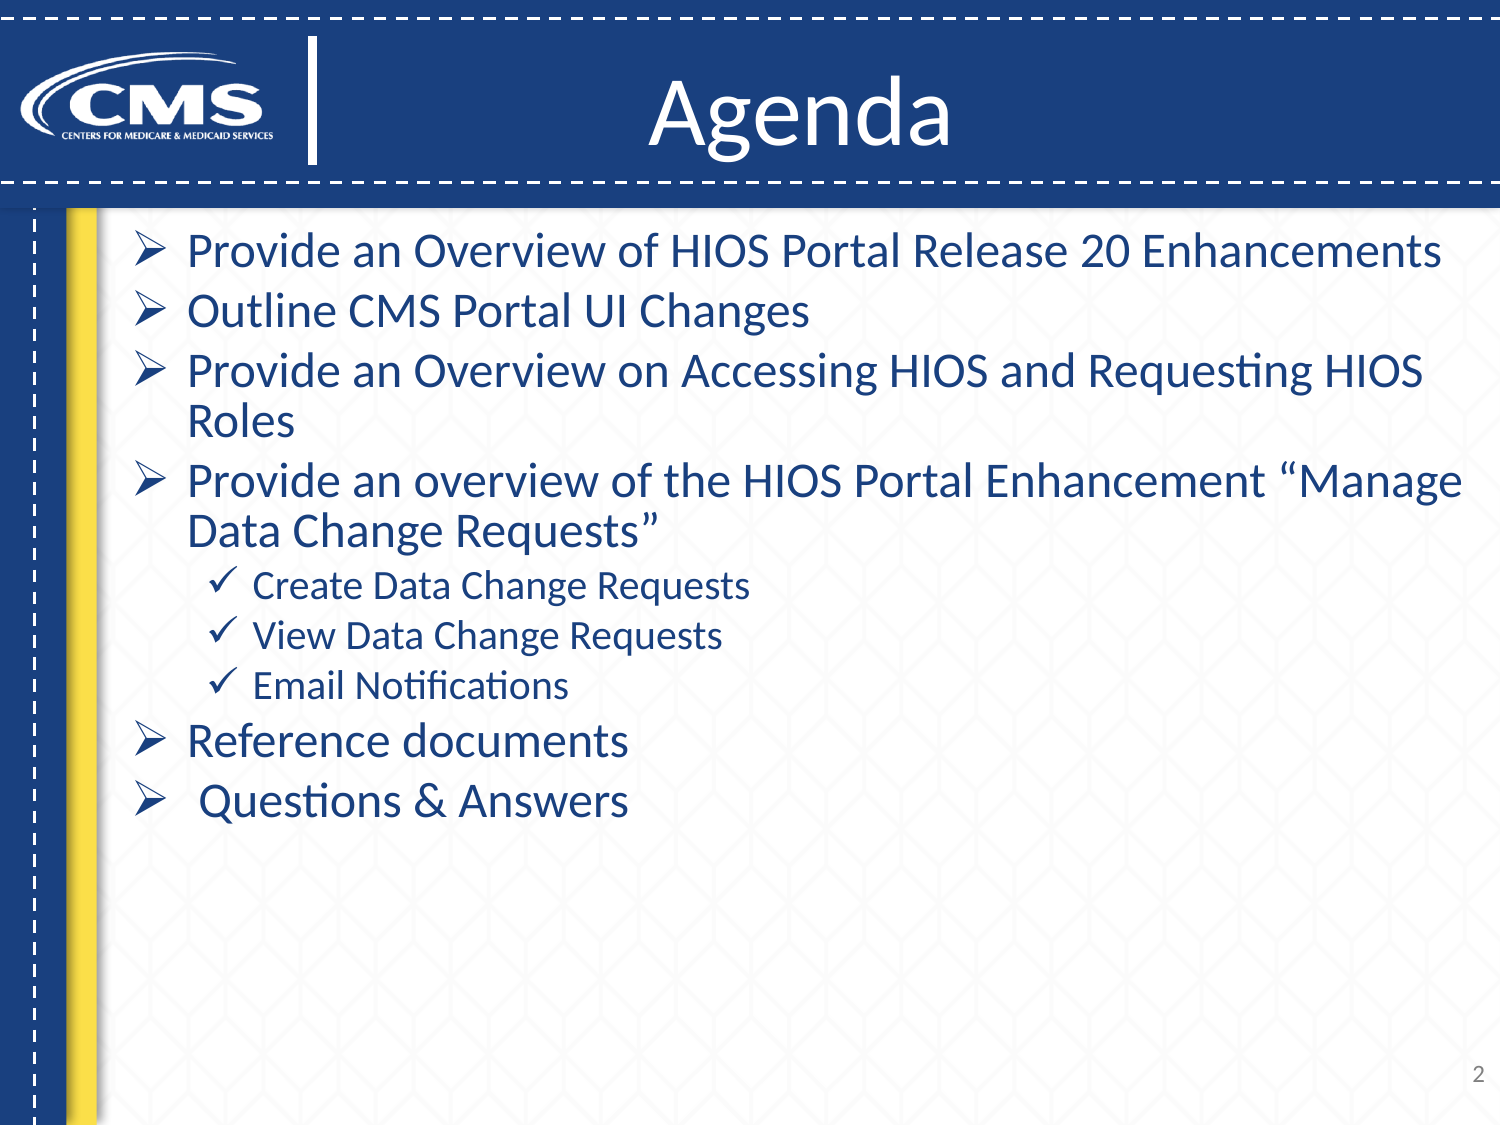

Agenda
Provide an Overview of HIOS Portal Release 20 Enhancements
Outline CMS Portal UI Changes
Provide an Overview on Accessing HIOS and Requesting HIOS Roles
Provide an overview of the HIOS Portal Enhancement “Manage Data Change Requests”
Create Data Change Requests
View Data Change Requests
Email Notifications
Reference documents
 Questions & Answers

2